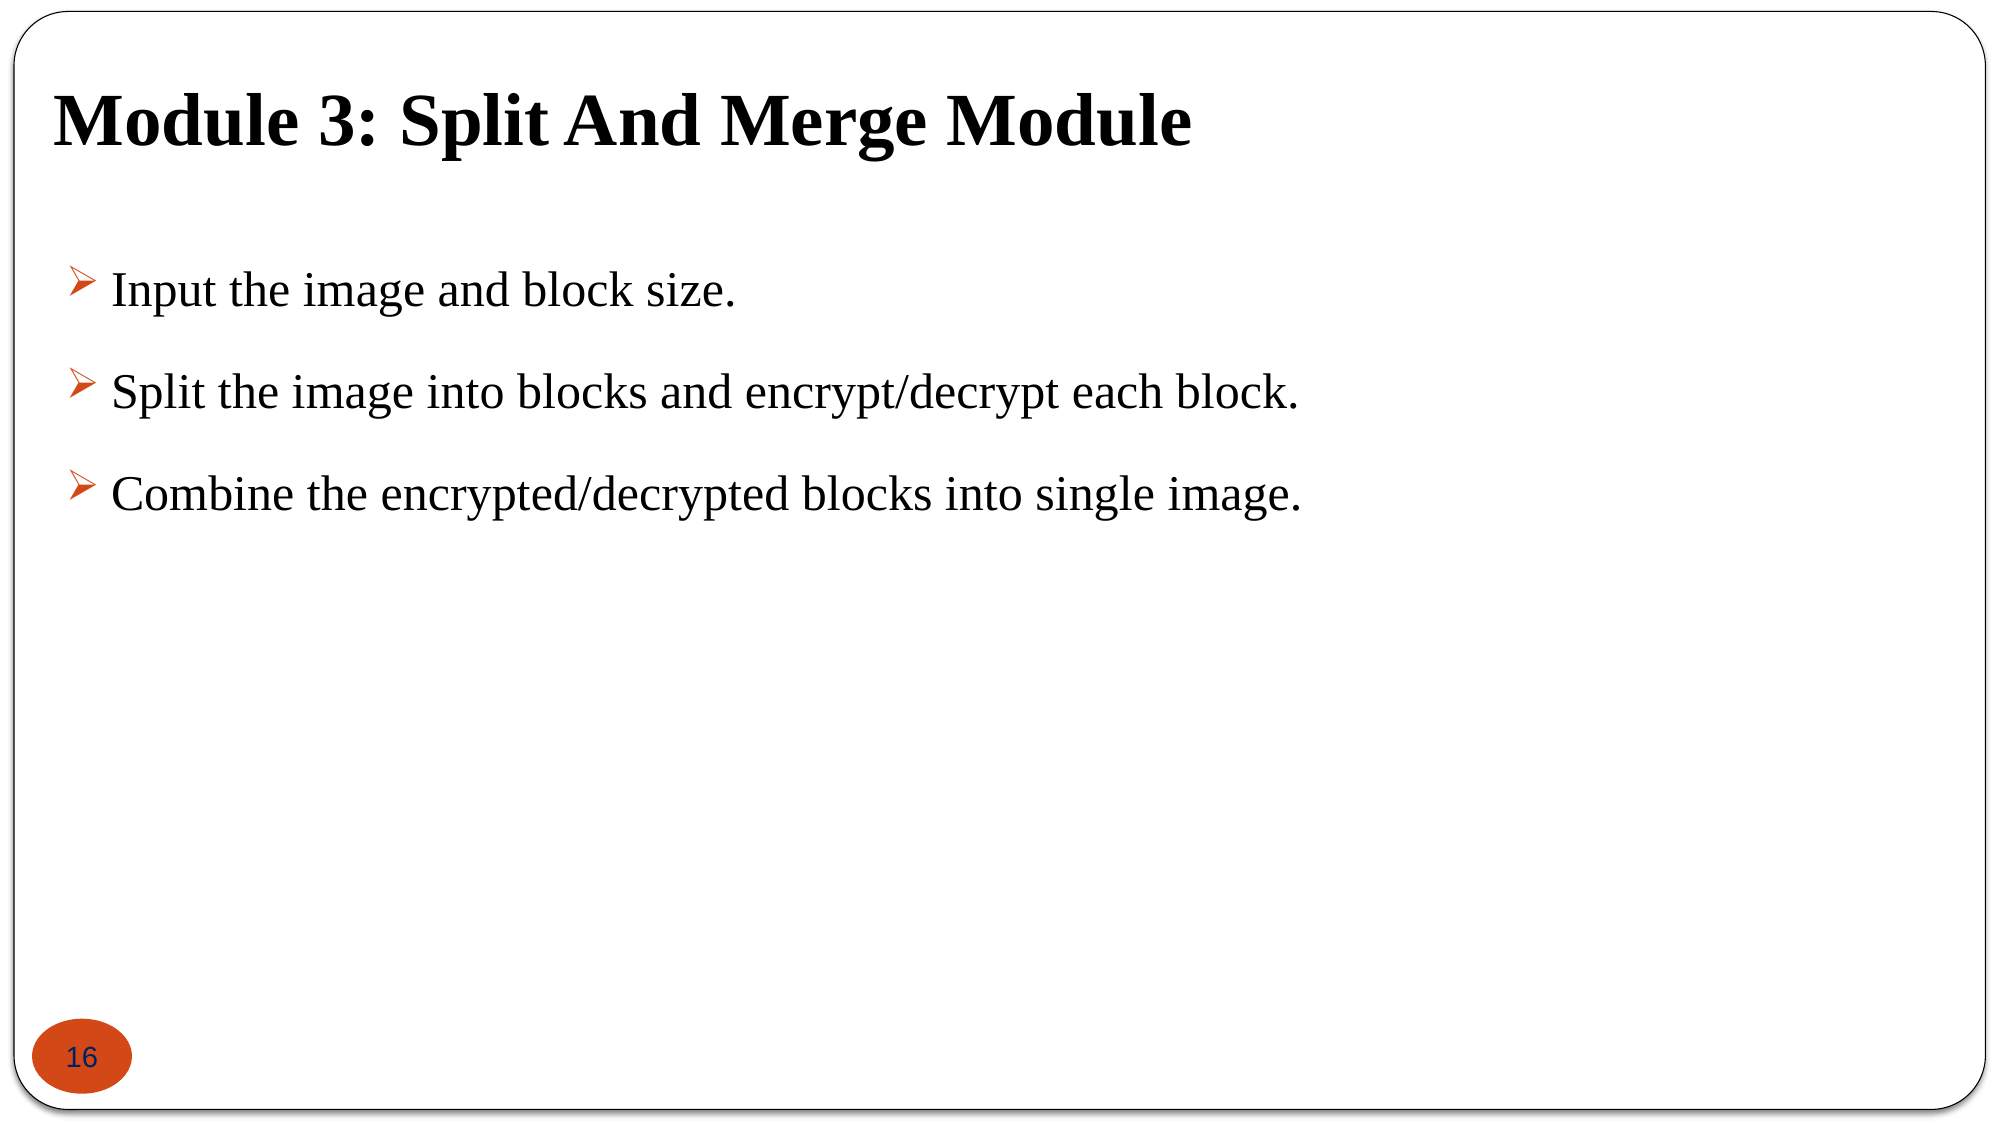

# Module 3: Split And Merge Module
Input the image and block size.
Split the image into blocks and encrypt/decrypt each block.
Combine the encrypted/decrypted blocks into single image.
16